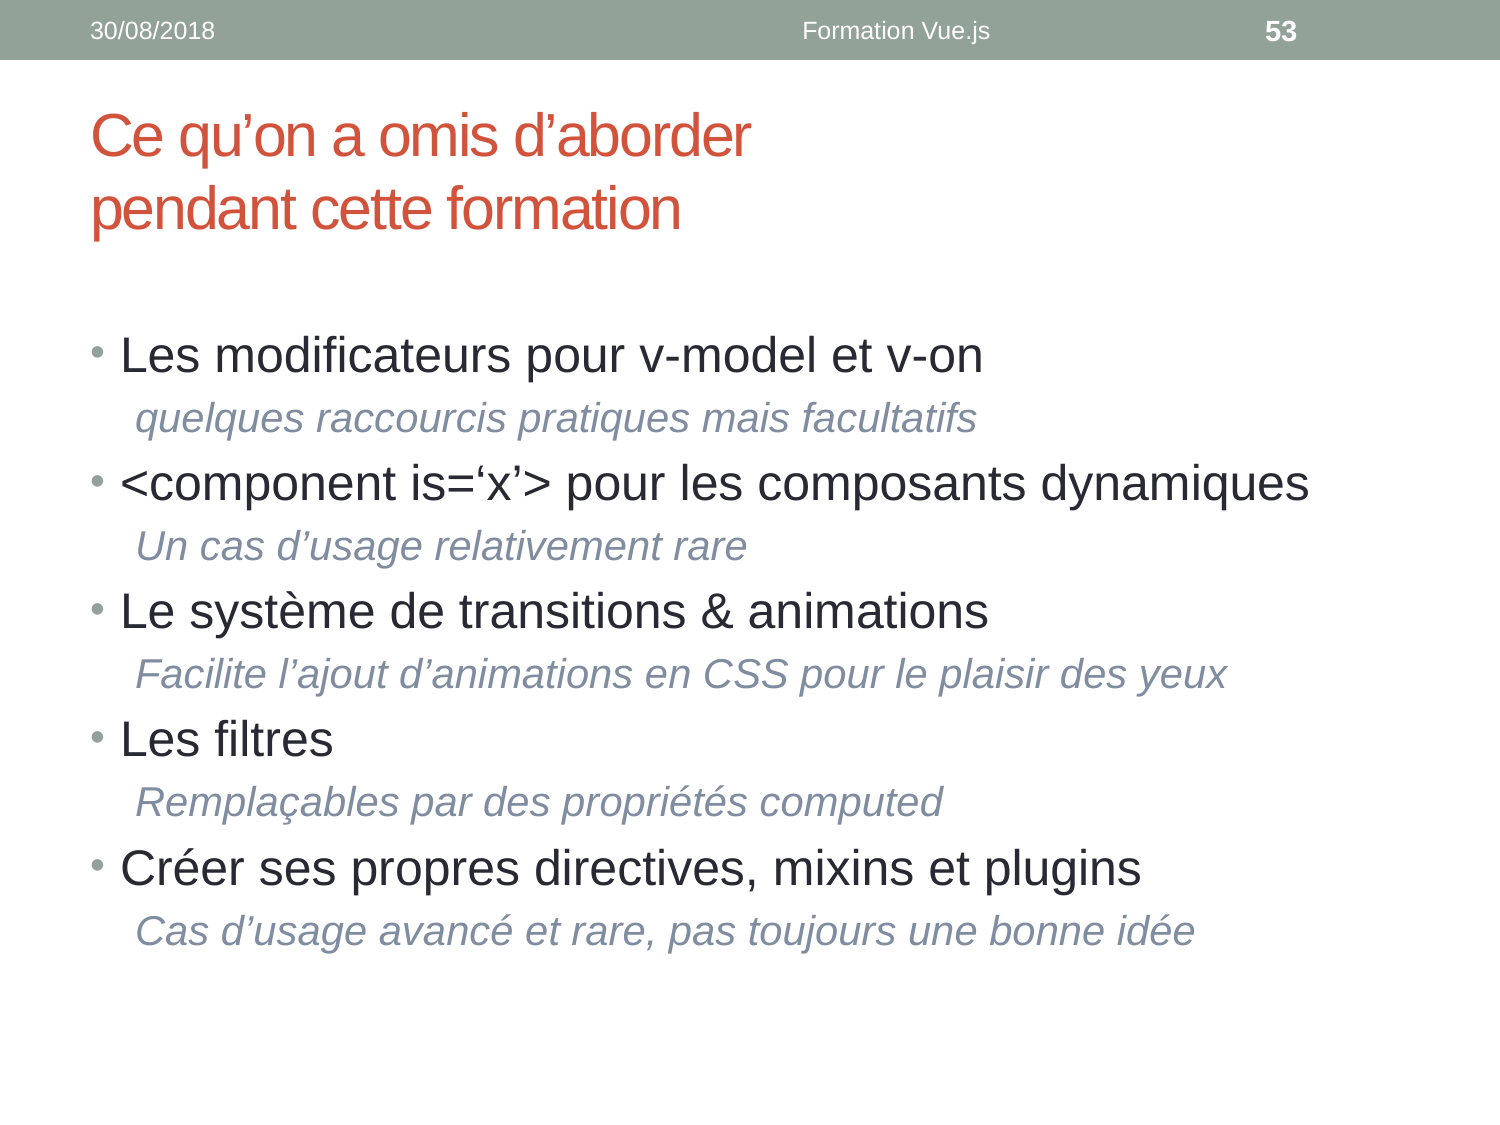

30/08/2018
Formation Vue.js
53
# Ce qu’on a omis d’aborder pendant cette formation
Les modificateurs pour v-model et v-on
quelques raccourcis pratiques mais facultatifs
<component is=‘x’> pour les composants dynamiques
Un cas d’usage relativement rare
Le système de transitions & animations
Facilite l’ajout d’animations en CSS pour le plaisir des yeux
Les filtres
Remplaçables par des propriétés computed
Créer ses propres directives, mixins et plugins
Cas d’usage avancé et rare, pas toujours une bonne idée